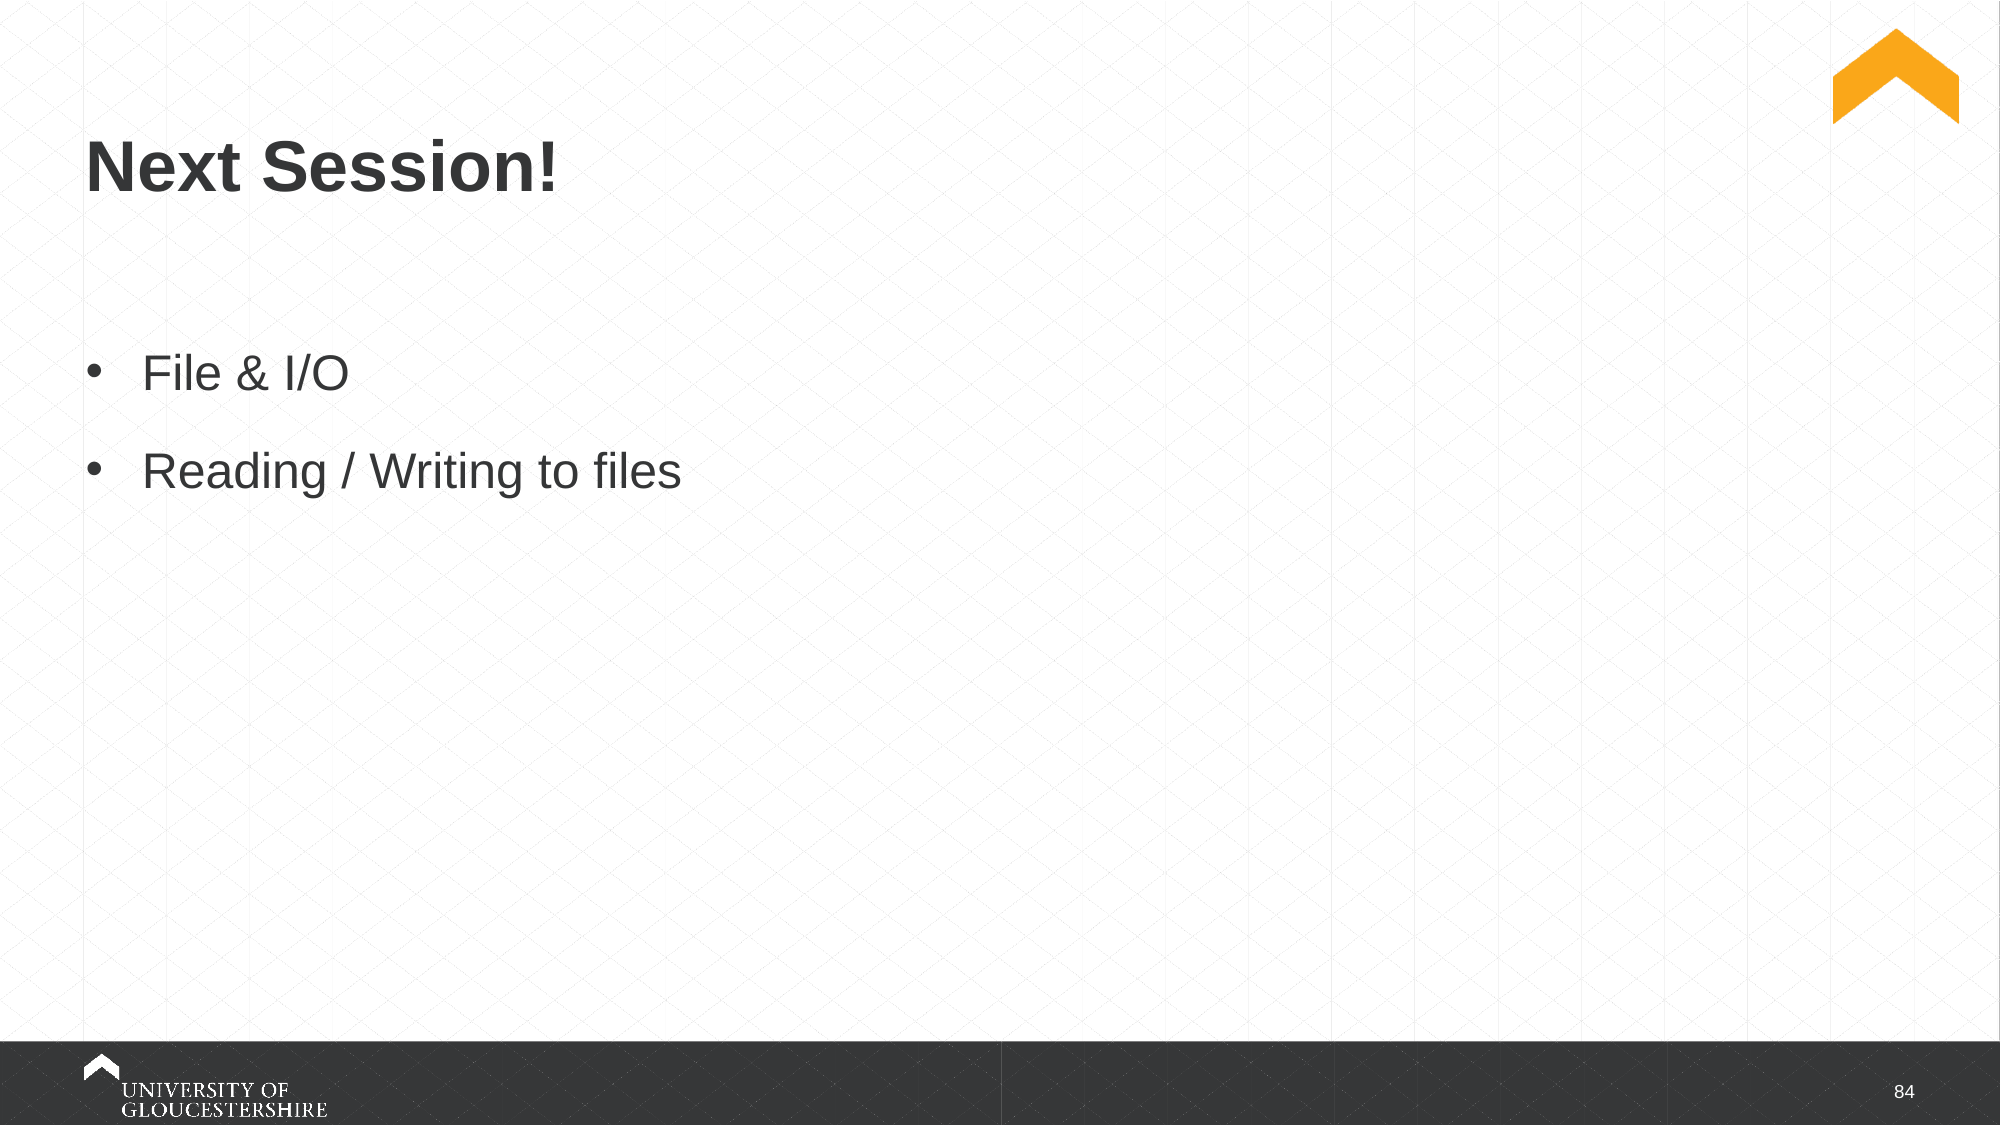

# Next Session!
File & I/O
Reading / Writing to files